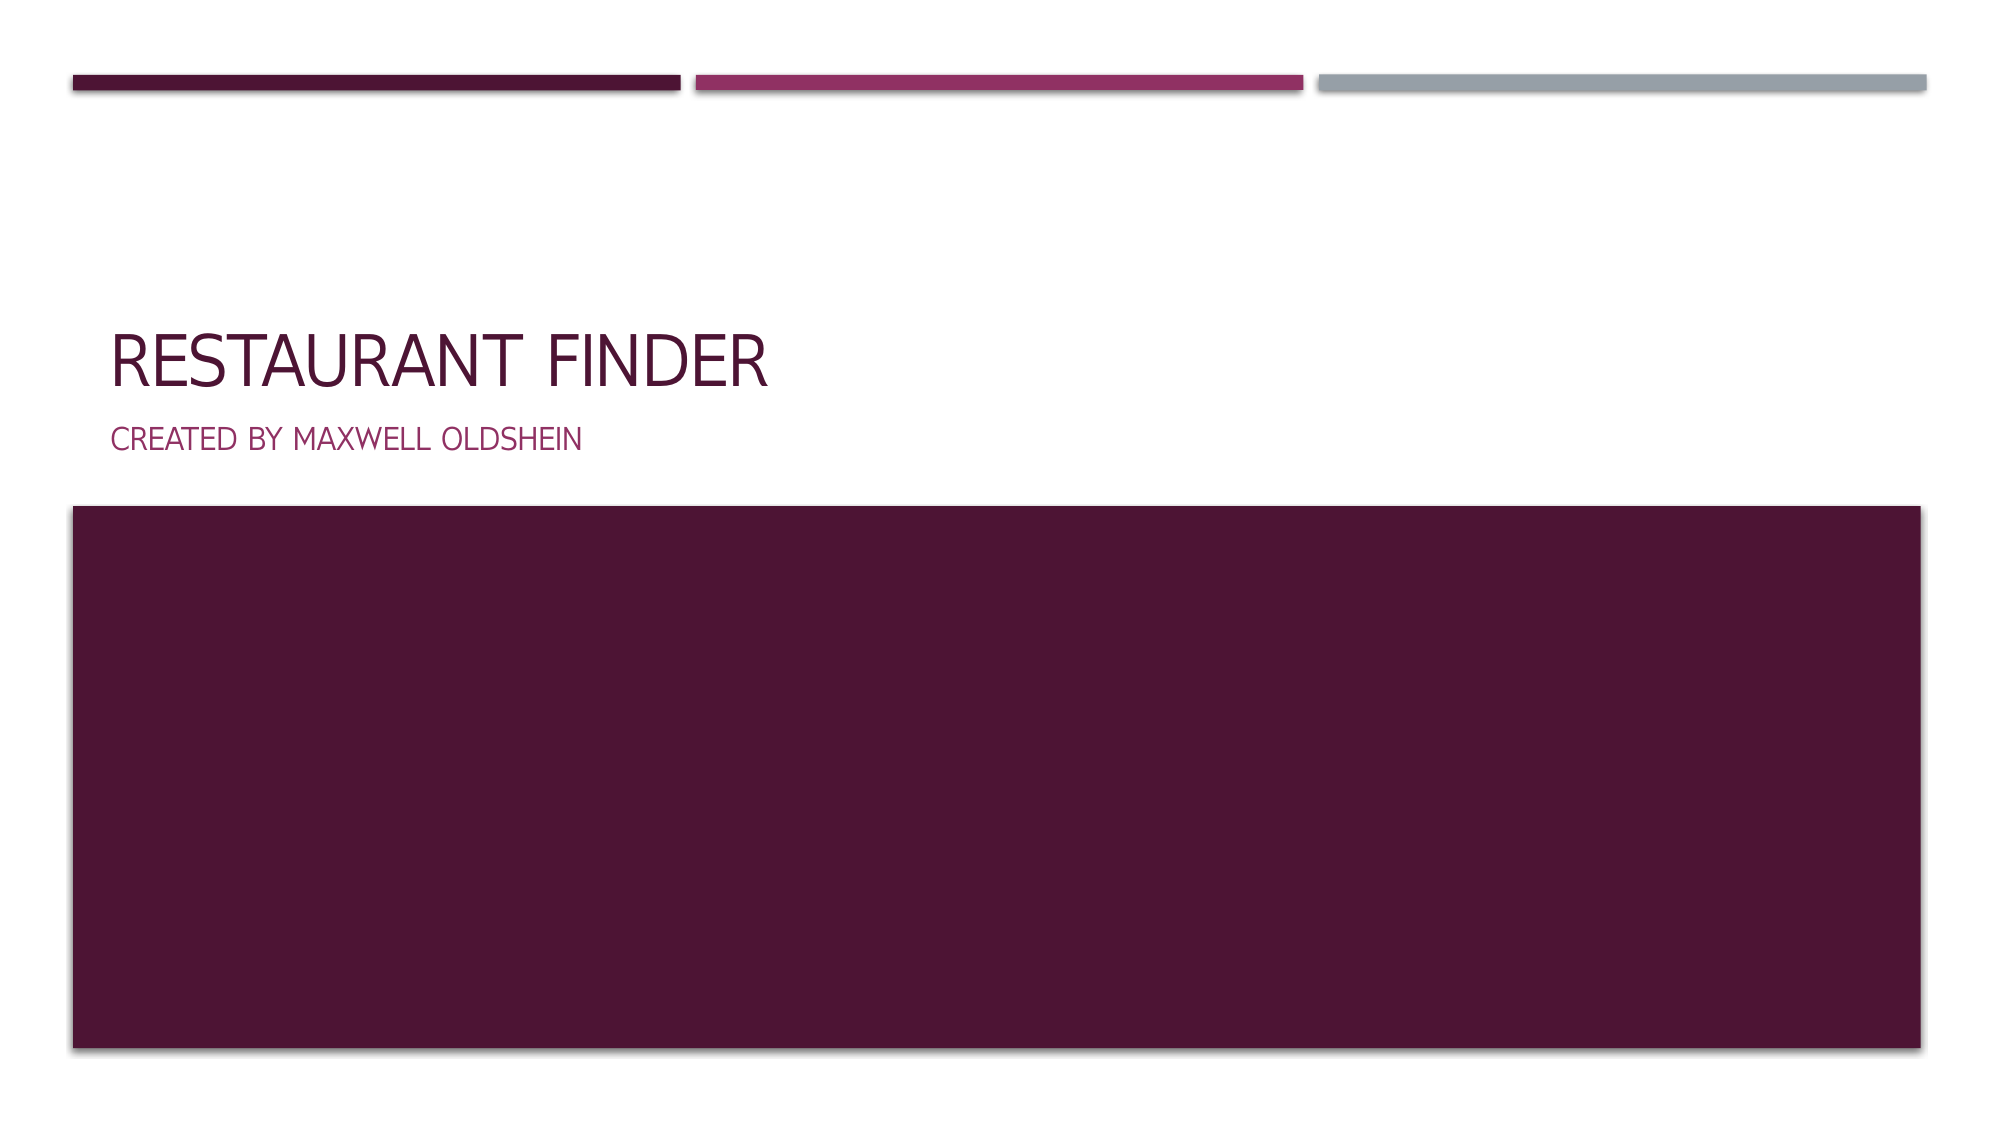

# Restaurant FInder
Created by Maxwell Oldshein